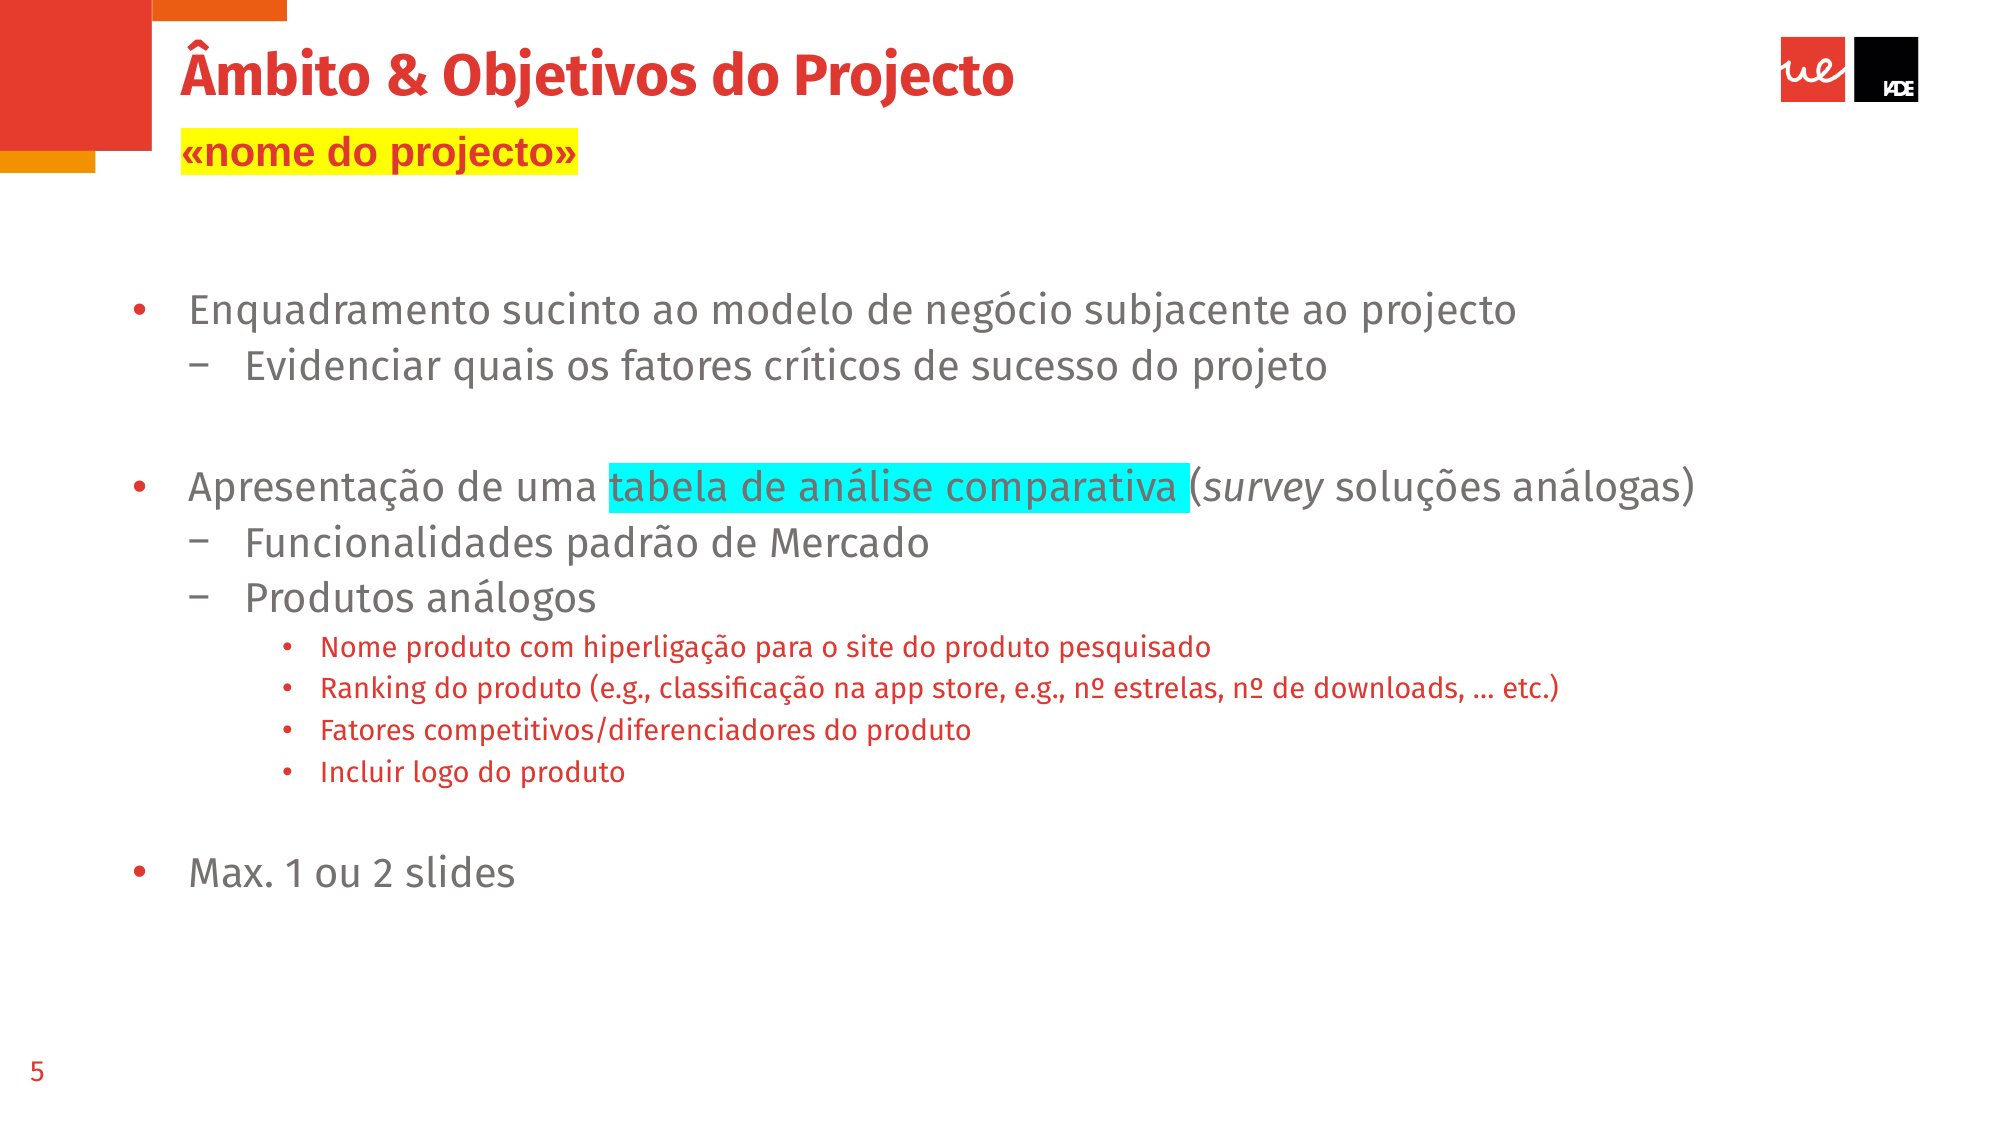

# Âmbito & Objetivos do Projecto
«nome do projecto»
Enquadramento sucinto ao modelo de negócio subjacente ao projecto
Evidenciar quais os fatores críticos de sucesso do projeto

Apresentação de uma tabela de análise comparativa (survey soluções análogas)
Funcionalidades padrão de Mercado
Produtos análogos
Nome produto com hiperligação para o site do produto pesquisado
Ranking do produto (e.g., classificação na app store, e.g., nº estrelas, nº de downloads, … etc.)
Fatores competitivos/diferenciadores do produto
Incluir logo do produto

Max. 1 ou 2 slides

5